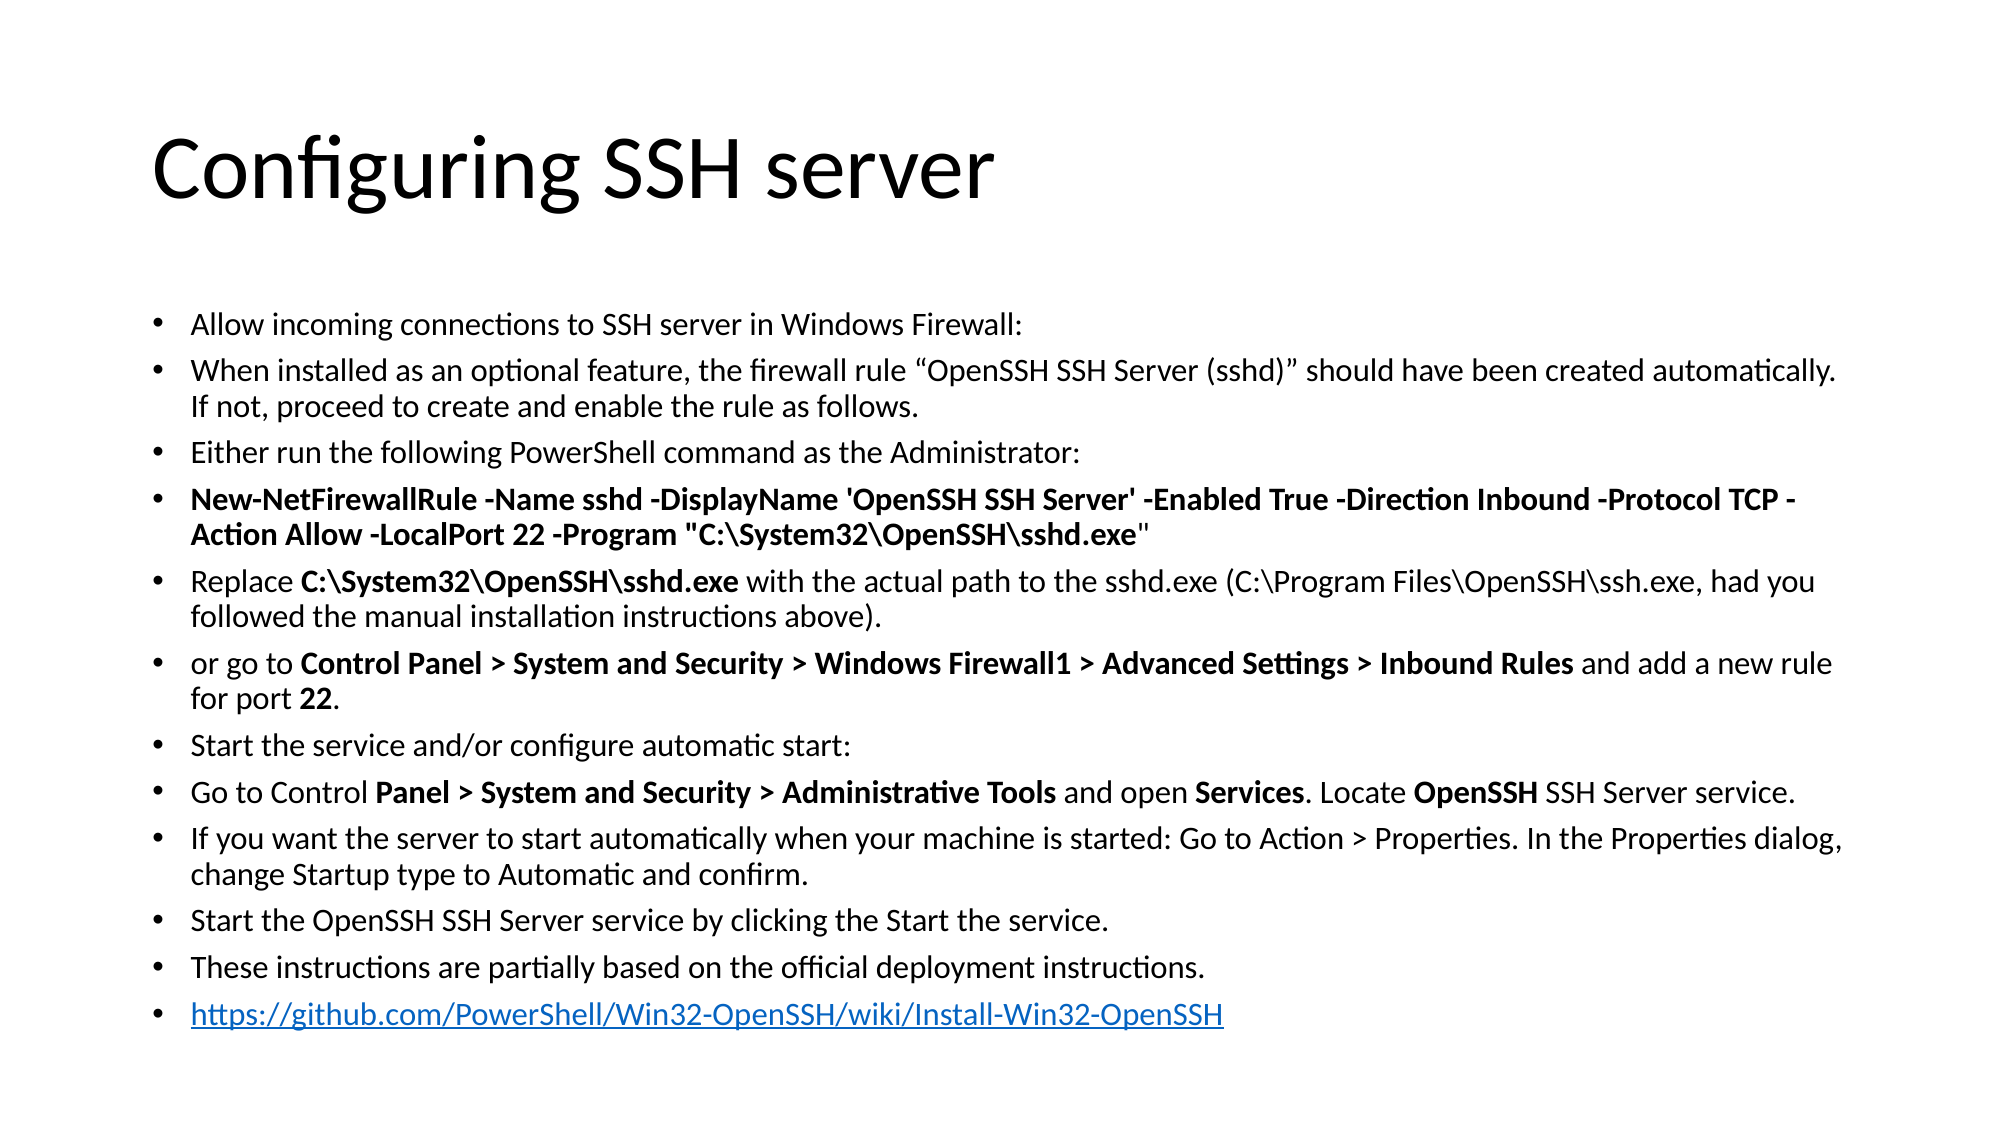

# Configuring SSH server
Allow incoming connections to SSH server in Windows Firewall:
When installed as an optional feature, the firewall rule “OpenSSH SSH Server (sshd)” should have been created automatically. If not, proceed to create and enable the rule as follows.
Either run the following PowerShell command as the Administrator:
New-NetFirewallRule -Name sshd -DisplayName 'OpenSSH SSH Server' -Enabled True -Direction Inbound -Protocol TCP -Action Allow -LocalPort 22 -Program "C:\System32\OpenSSH\sshd.exe"
Replace C:\System32\OpenSSH\sshd.exe with the actual path to the sshd.exe (C:\Program Files\OpenSSH\ssh.exe, had you followed the manual installation instructions above).
or go to Control Panel > System and Security > Windows Firewall1 > Advanced Settings > Inbound Rules and add a new rule for port 22.
Start the service and/or configure automatic start:
Go to Control Panel > System and Security > Administrative Tools and open Services. Locate OpenSSH SSH Server service.
If you want the server to start automatically when your machine is started: Go to Action > Properties. In the Properties dialog, change Startup type to Automatic and confirm.
Start the OpenSSH SSH Server service by clicking the Start the service.
These instructions are partially based on the official deployment instructions.
https://github.com/PowerShell/Win32-OpenSSH/wiki/Install-Win32-OpenSSH